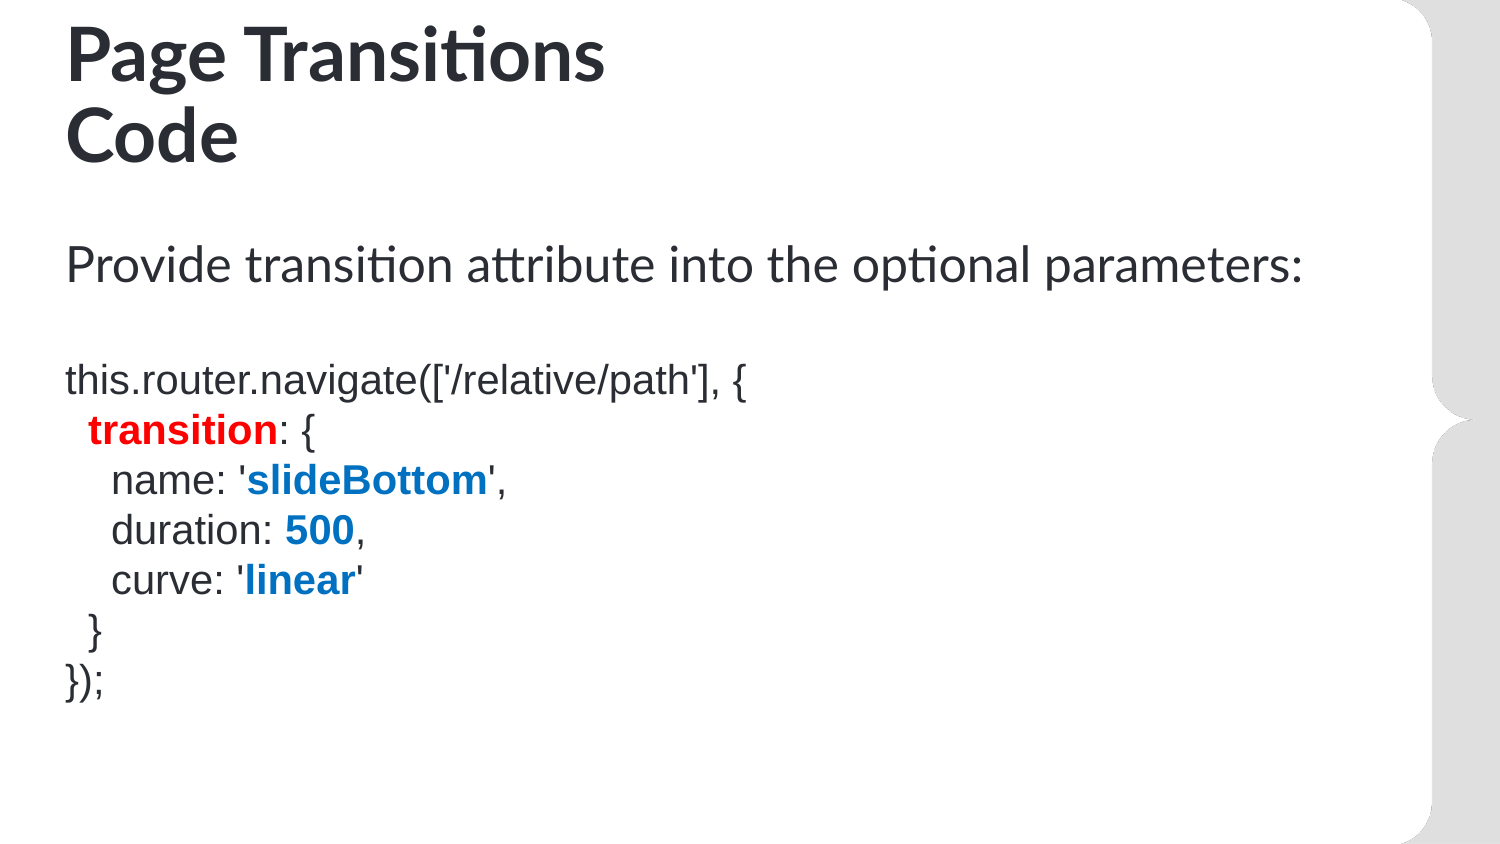

# Page Transitions Code
Provide transition attribute into the optional parameters:

this.router.navigate(['/relative/path'], {
  transition: {
    name: 'slideBottom',
    duration: 500,
    curve: 'linear'
  }
});